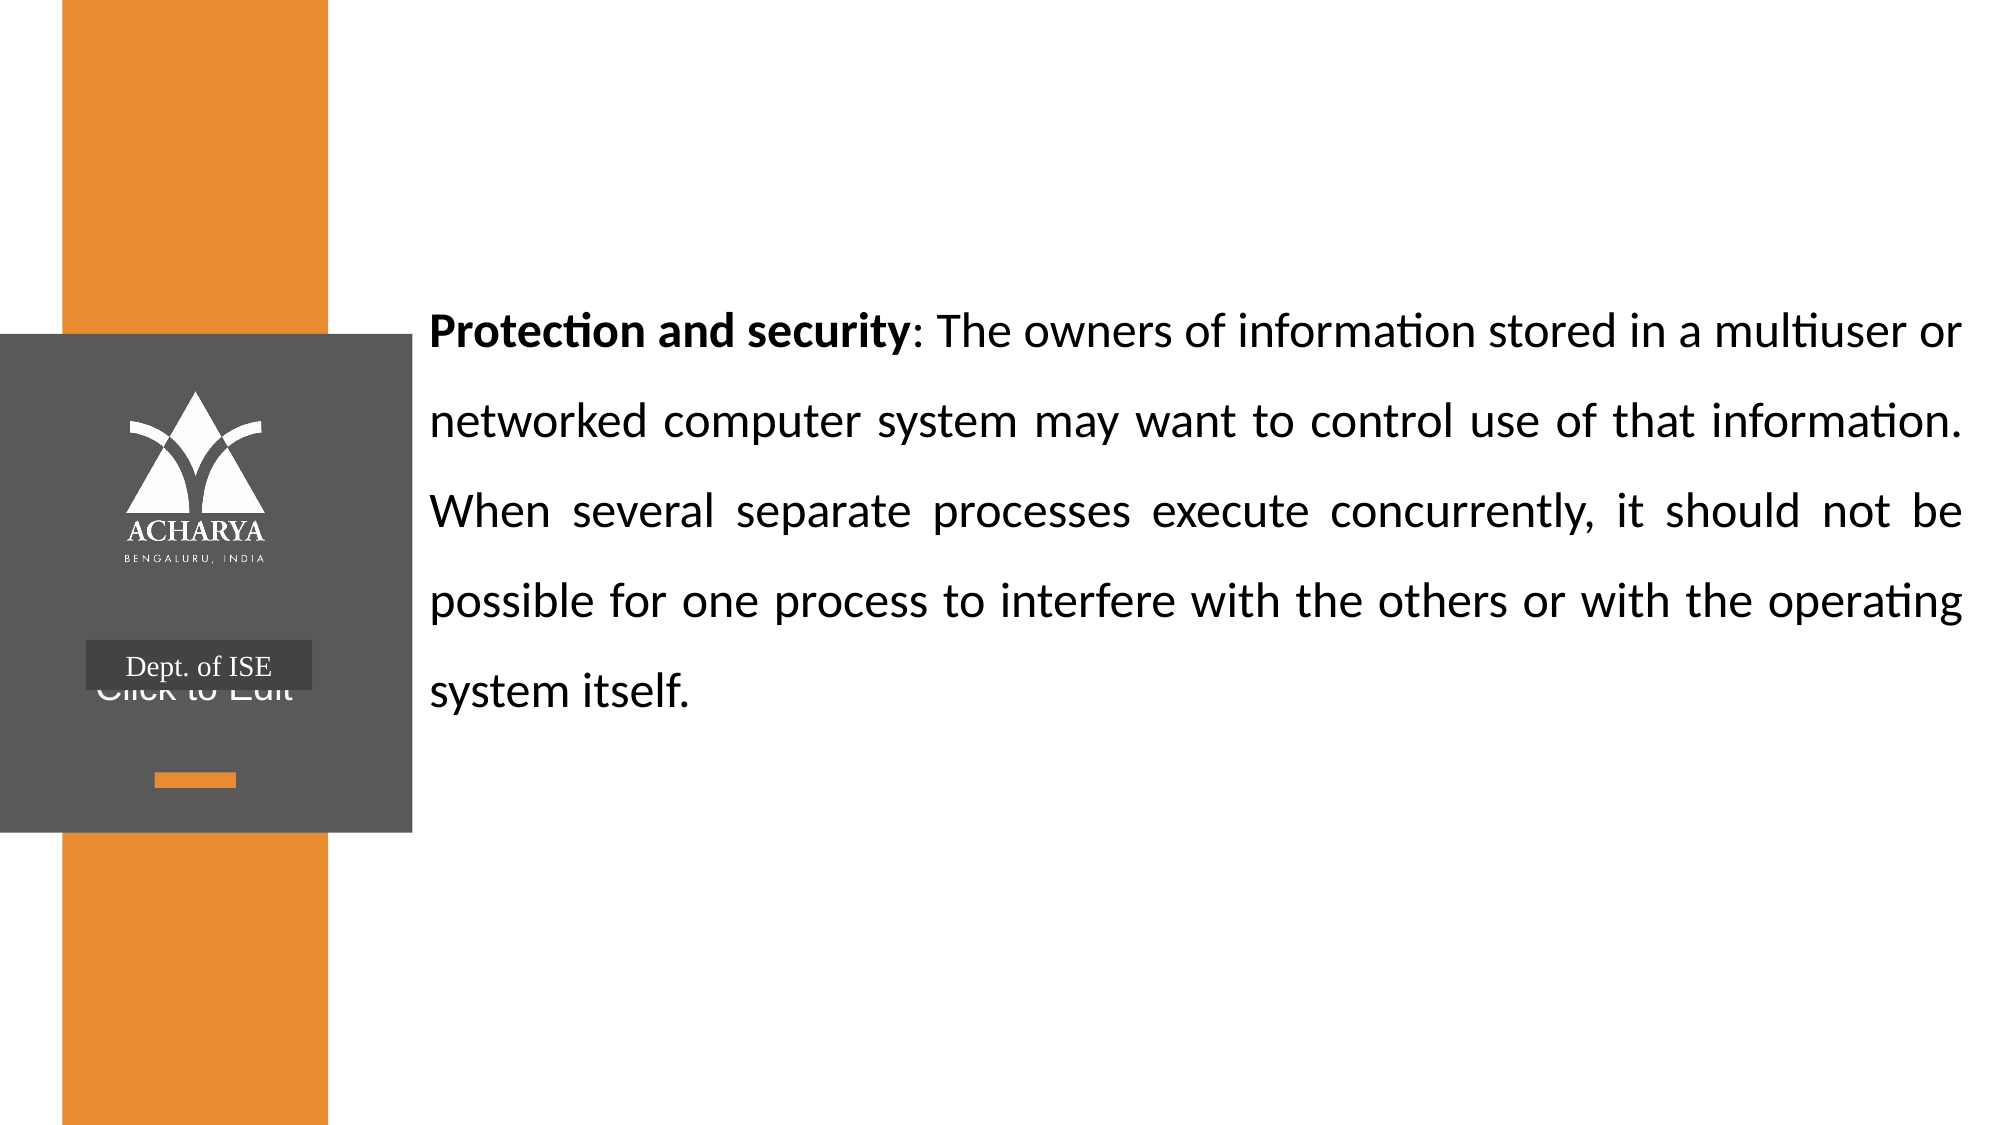

Protection and security: The owners of information stored in a multiuser or networked computer system may want to control use of that information. When several separate processes execute concurrently, it should not be possible for one process to interfere with the others or with the operating system itself.

Dept. of ISE